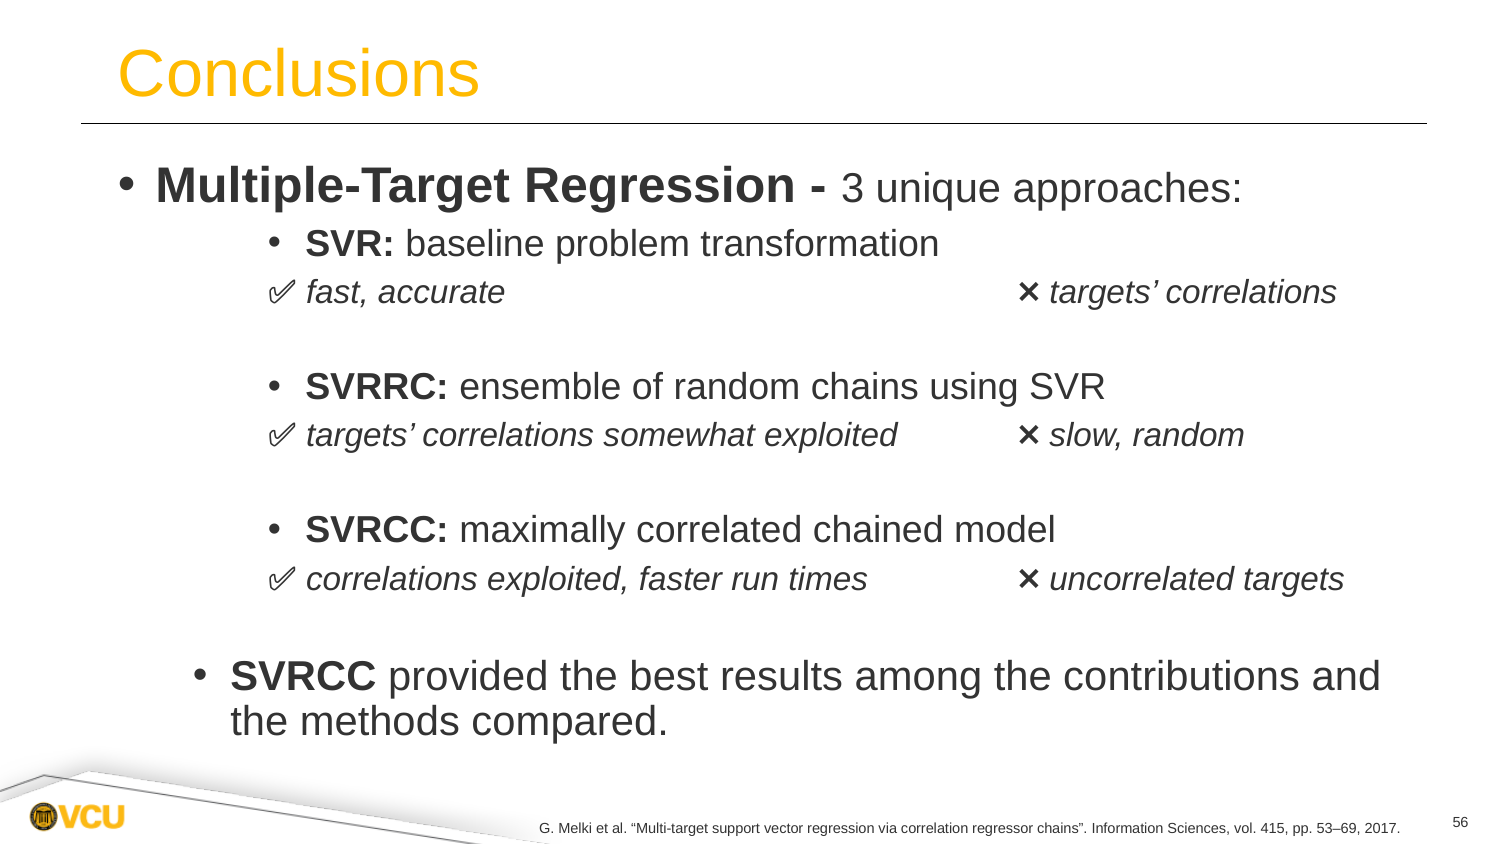

# Conclusions
Multiple-Target Regression - 3 unique approaches:
SVR: baseline problem transformation
✅ fast, accurate		 		❌ targets’ correlations

SVRRC: ensemble of random chains using SVR
✅ targets’ correlations somewhat exploited 	❌ slow, random

SVRCC: maximally correlated chained model
✅ correlations exploited, faster run times 	❌ uncorrelated targets

SVRCC provided the best results among the contributions and the methods compared.

56
G. Melki et al. “Multi-target support vector regression via correlation regressor chains”. Information Sciences, vol. 415, pp. 53–69, 2017.